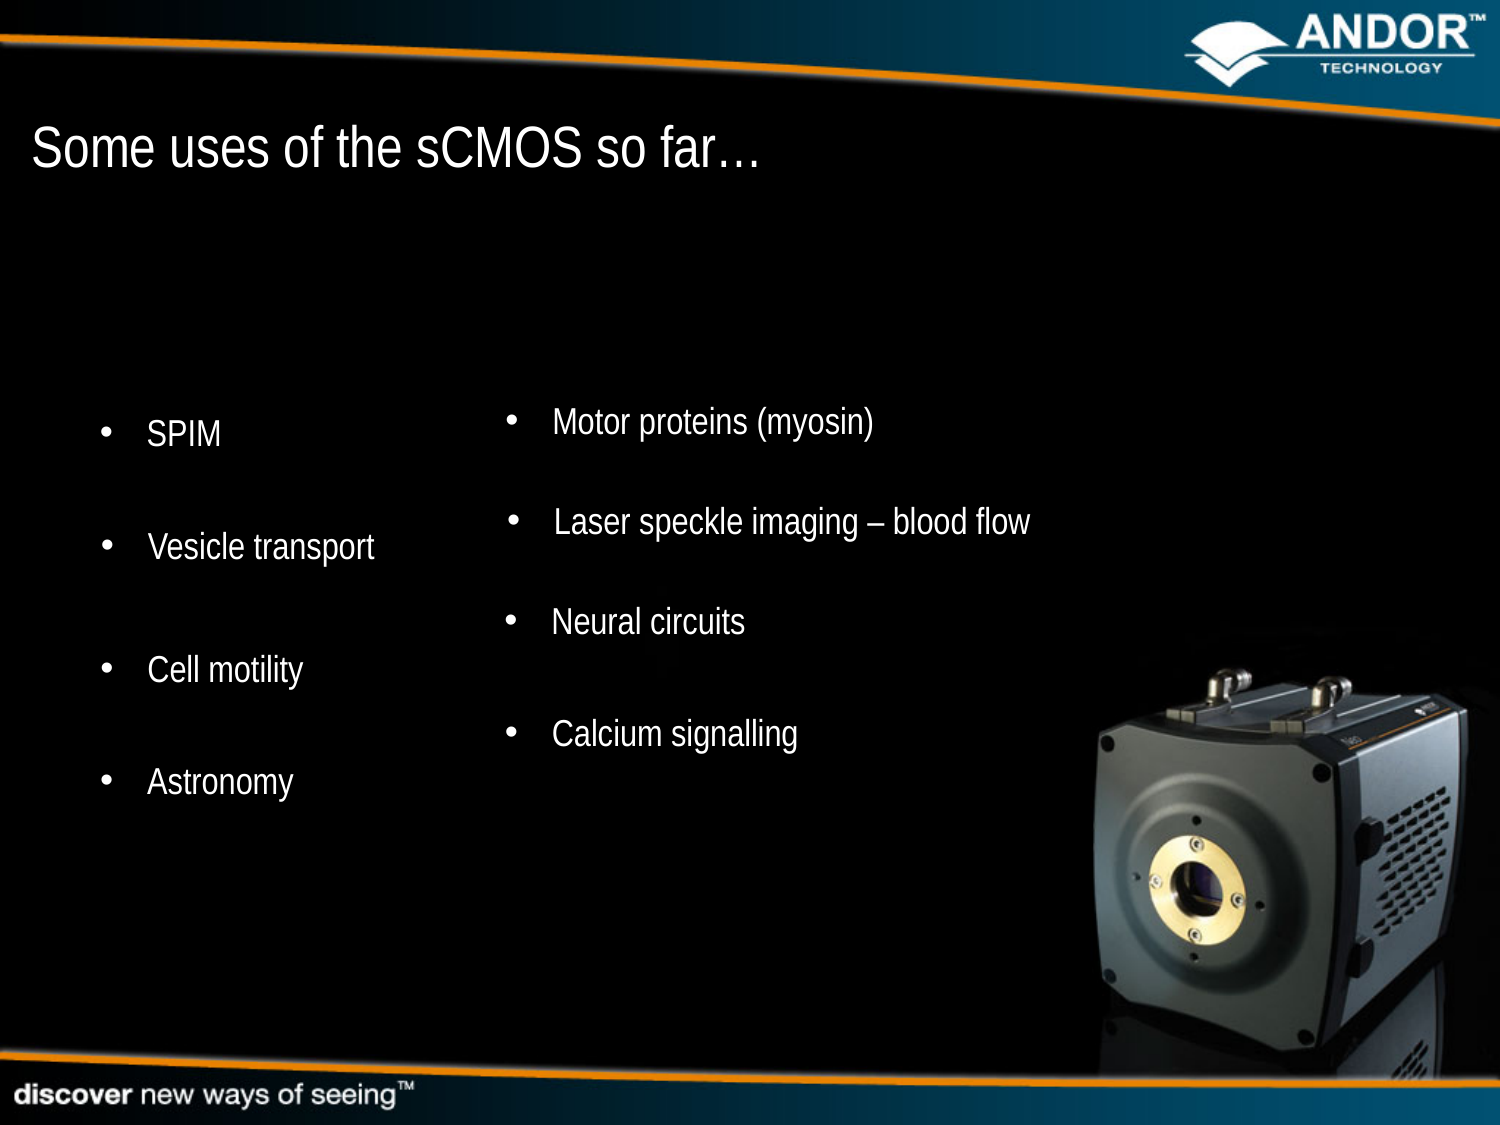

Some uses of the sCMOS so far…
Motor proteins (myosin)
SPIM
Laser speckle imaging – blood flow
Vesicle transport
Neural circuits
Cell motility
Calcium signalling
Astronomy